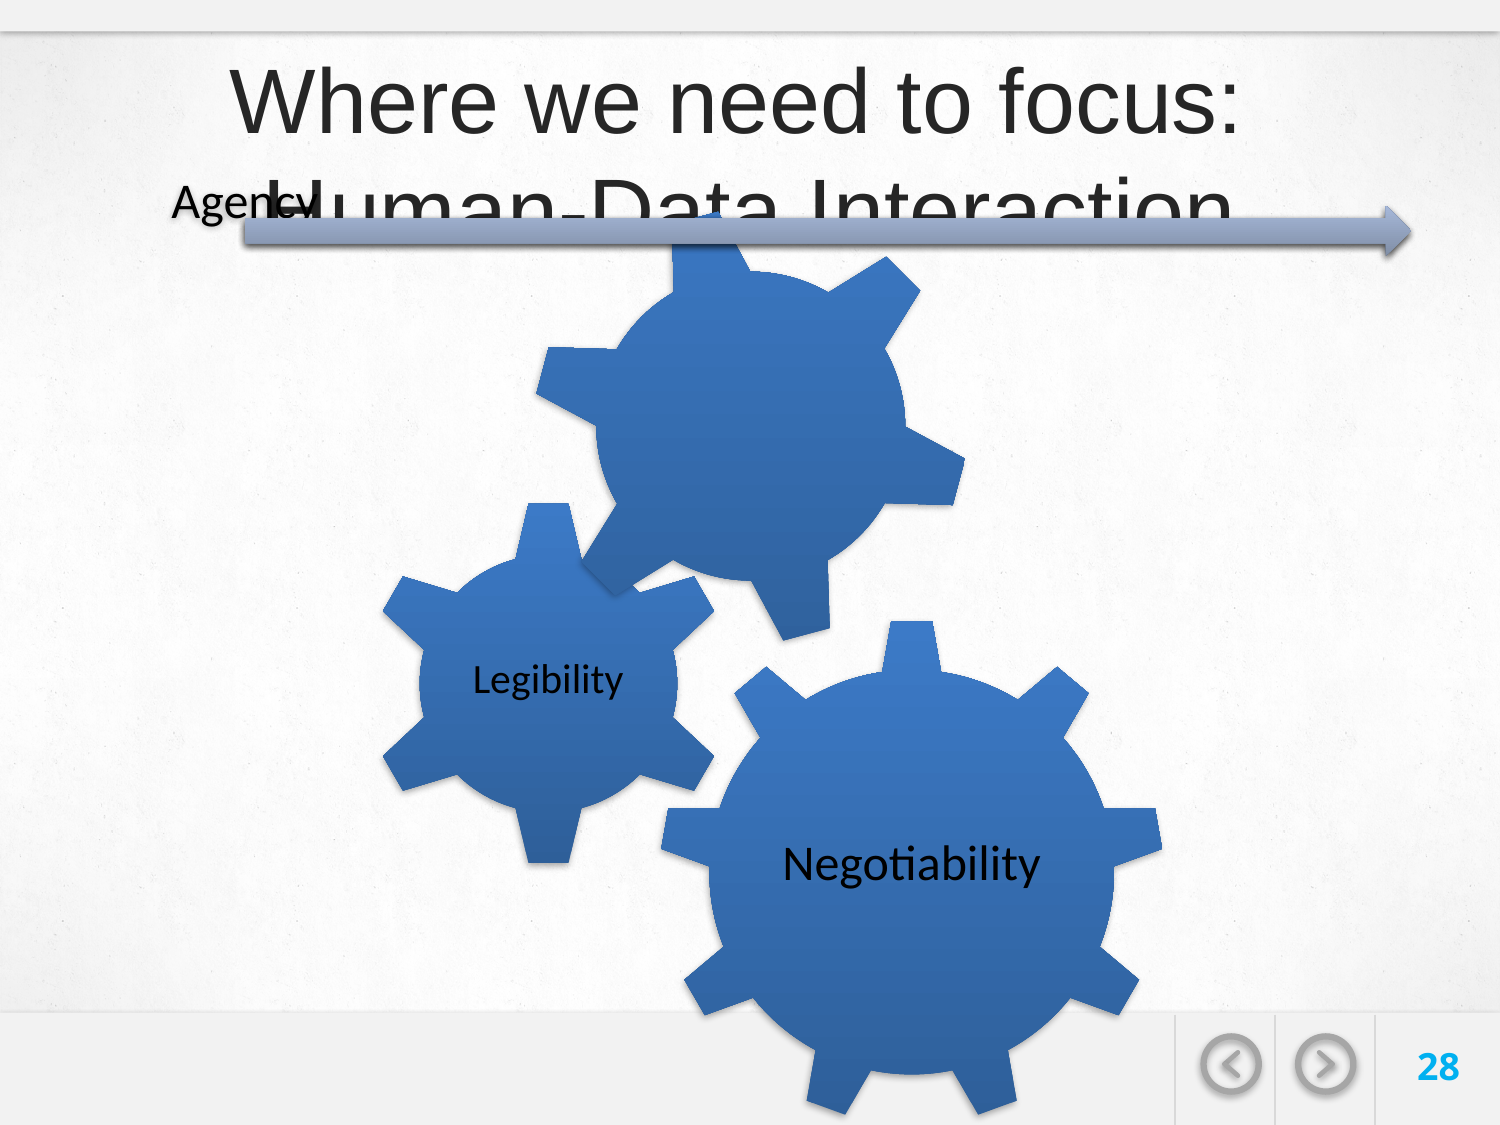

# Where we need to focus: Human-Data Interaction
Negotiability
Legibility
Agency
28